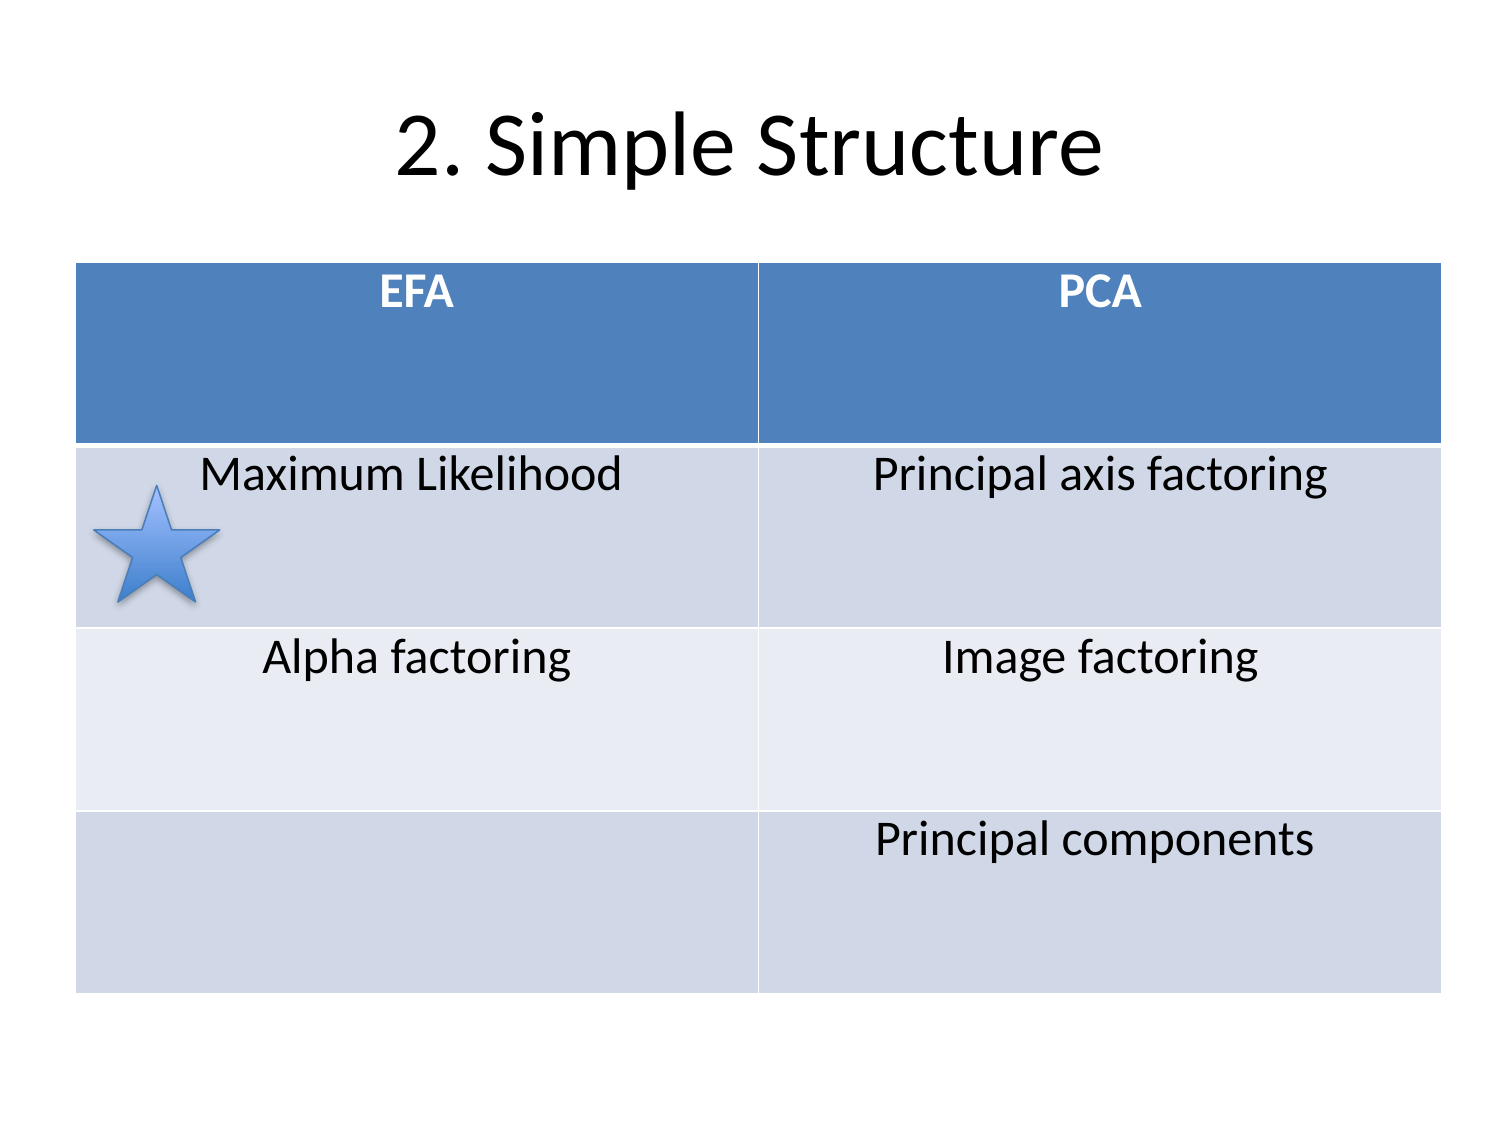

# 2. Simple Structure
| EFA | PCA |
| --- | --- |
| Maximum Likelihood | Principal axis factoring |
| Alpha factoring | Image factoring |
|  | Principal components |